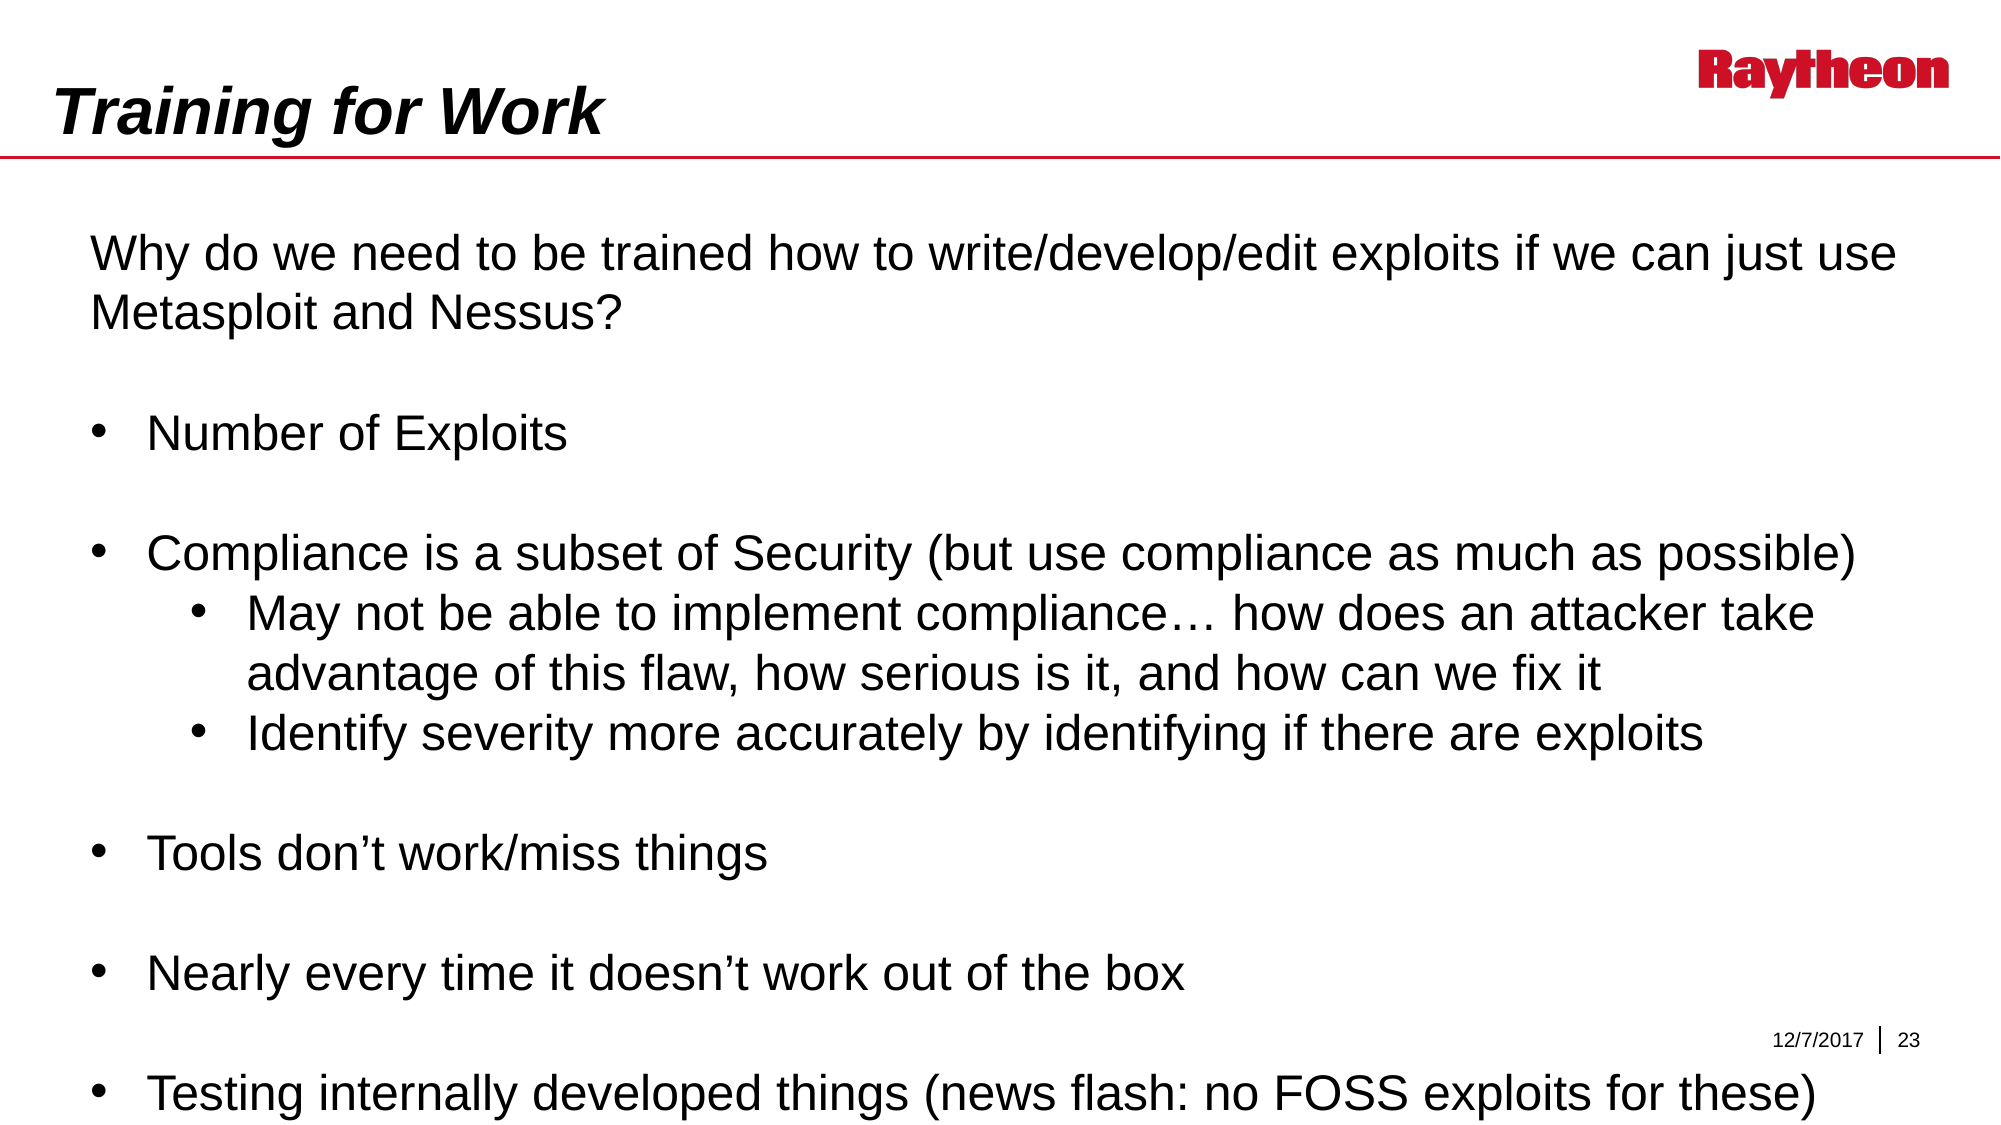

# Training for Work
Why do we need to be trained how to write/develop/edit exploits if we can just use Metasploit and Nessus?

Number of Exploits

Compliance is a subset of Security (but use compliance as much as possible)
May not be able to implement compliance… how does an attacker take advantage of this flaw, how serious is it, and how can we fix it
Identify severity more accurately by identifying if there are exploits

Tools don’t work/miss things

Nearly every time it doesn’t work out of the box

Testing internally developed things (news flash: no FOSS exploits for these)

12/7/2017
23